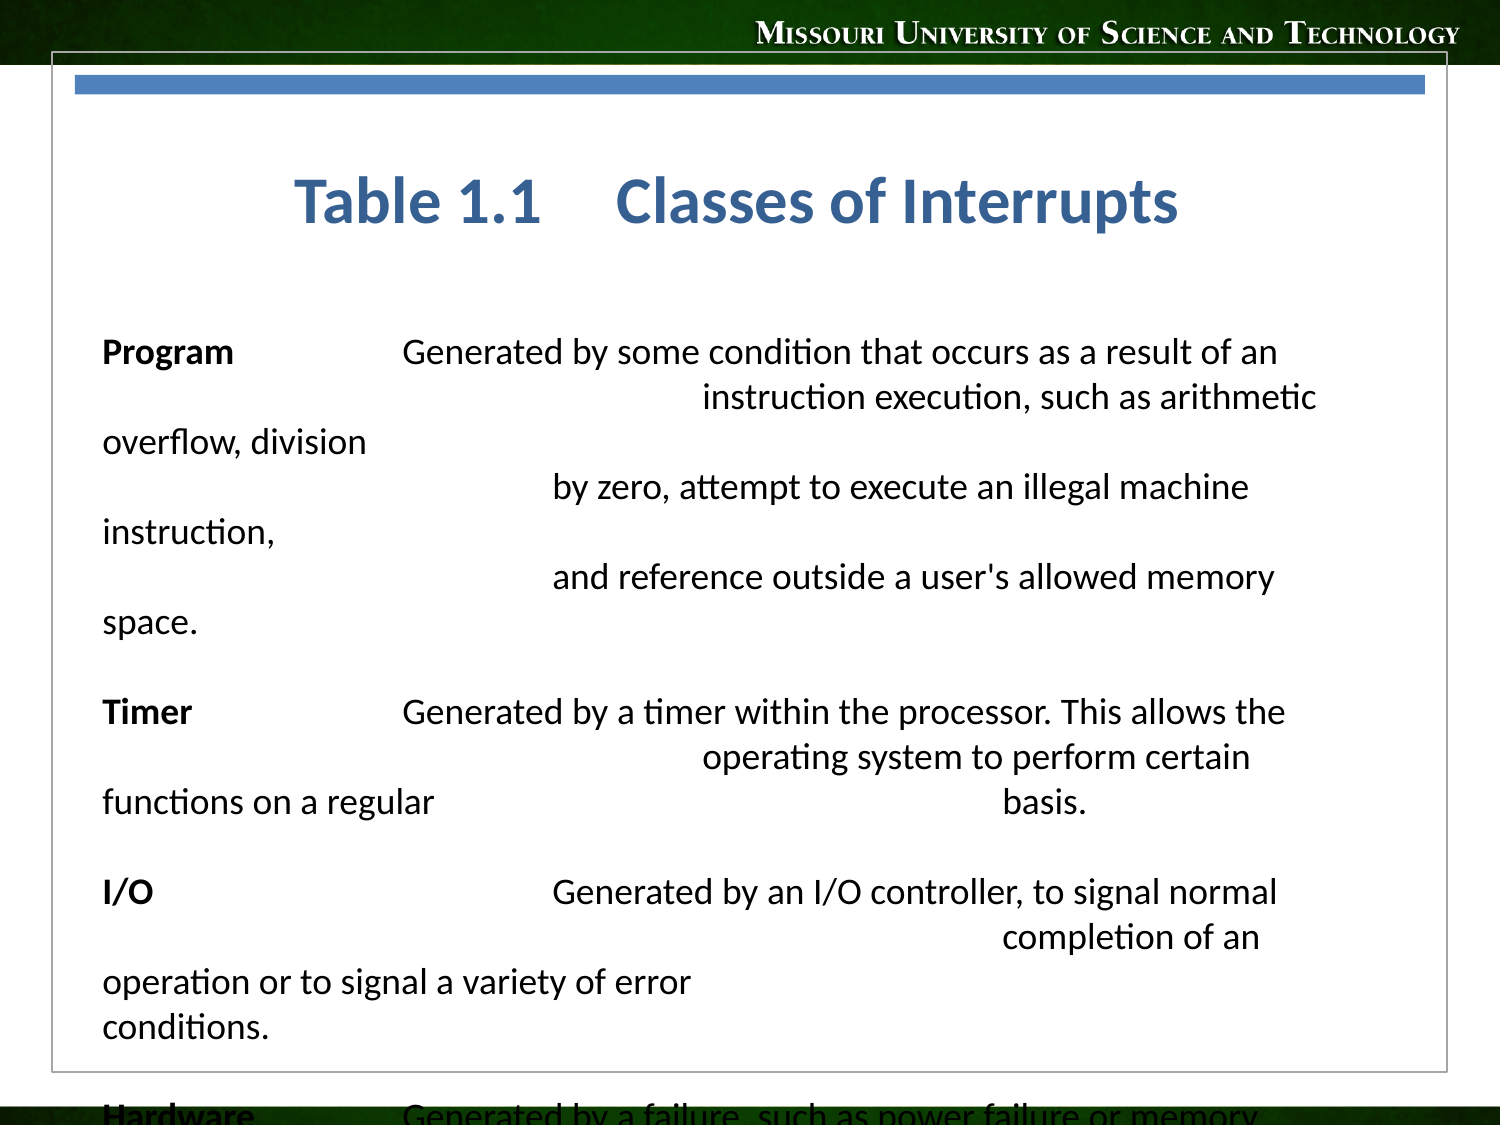

Table 1.1     Classes of Interrupts

Program		Generated by some condition that occurs as a result of an 					instruction execution, such as arithmetic overflow, division
			by zero, attempt to execute an illegal machine instruction,
			and reference outside a user's allowed memory space.

Timer		Generated by a timer within the processor. This allows the 					operating system to perform certain functions on a regular 				basis.

I/O			Generated by an I/O controller, to signal normal 							completion of an operation or to signal a variety of error 					conditions.

Hardware 	Generated by a failure, such as power failure or memory
failure		parity error.